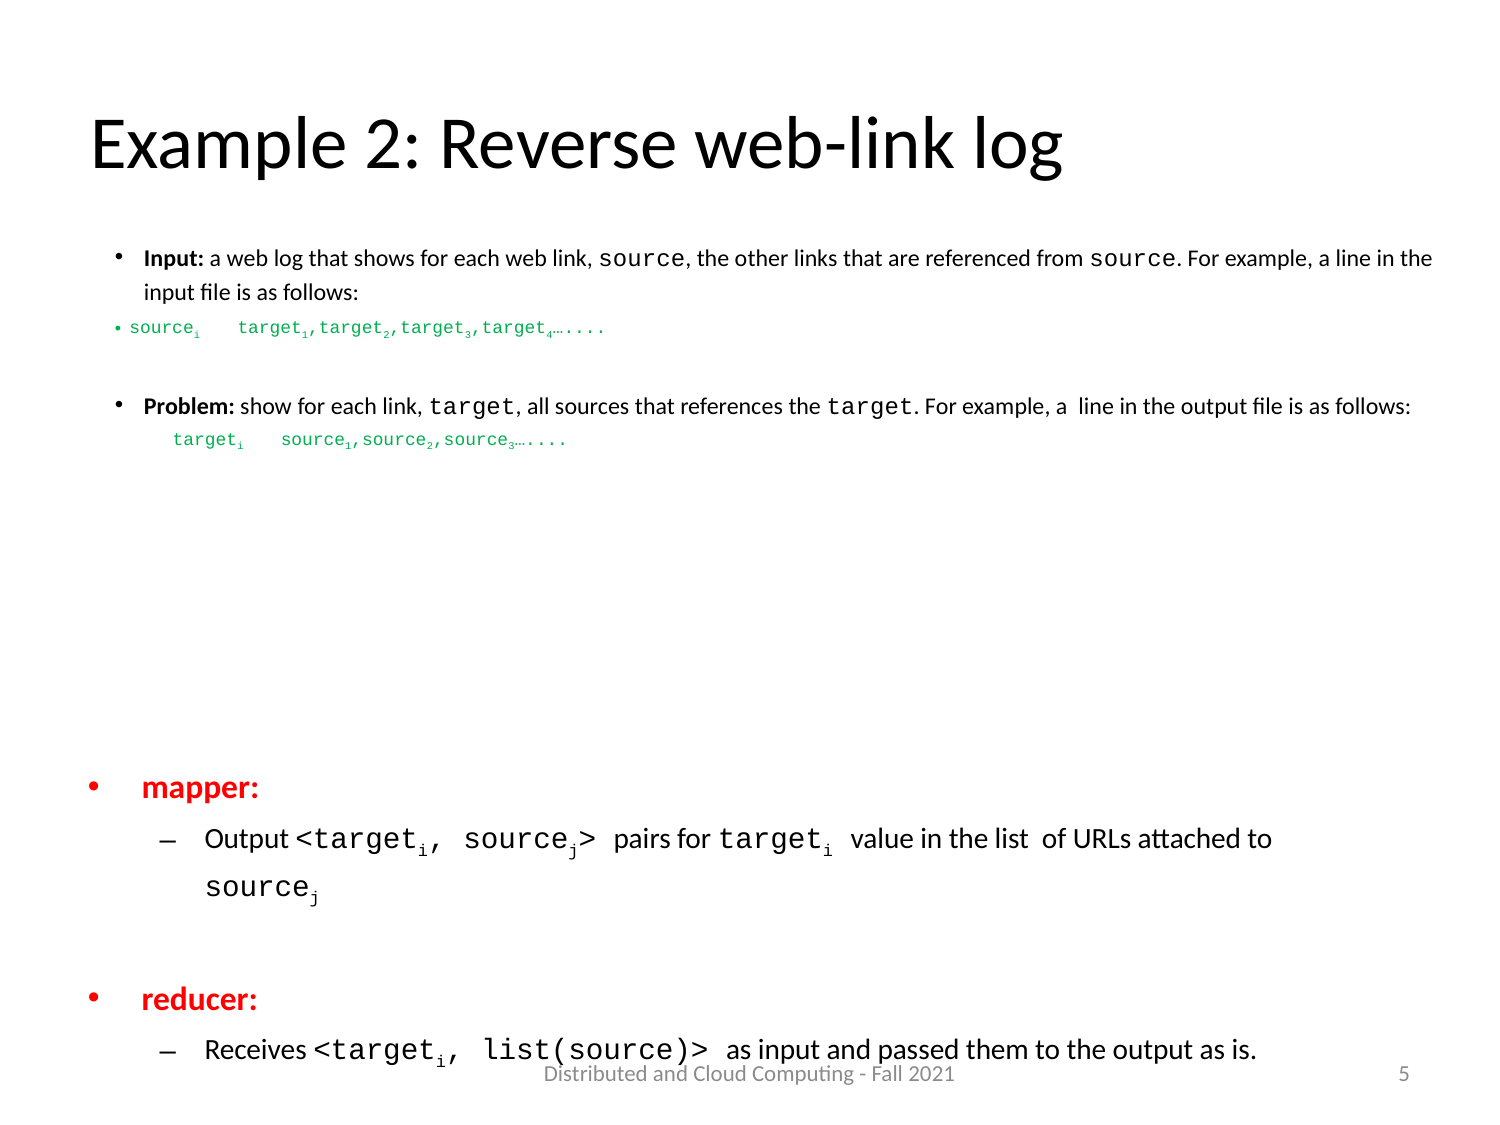

# Example 2: Reverse web-link log
Input: a web log that shows for each web link, source, the other links that are referenced from source. For example, a line in the input file is as follows:
sourcei	target1,target2,target3,target4…....

Problem: show for each link, target, all sources that references the target. For example, a  line in the output file is as follows:
targeti	source1,source2,source3…....

mapper:
Output <targeti, sourcej> pairs for targeti value in the list  of URLs attached to sourcej

reducer:
Receives <targeti, list(source)> as input and passed them to the output as is.
Distributed and Cloud Computing - Fall 2021
5